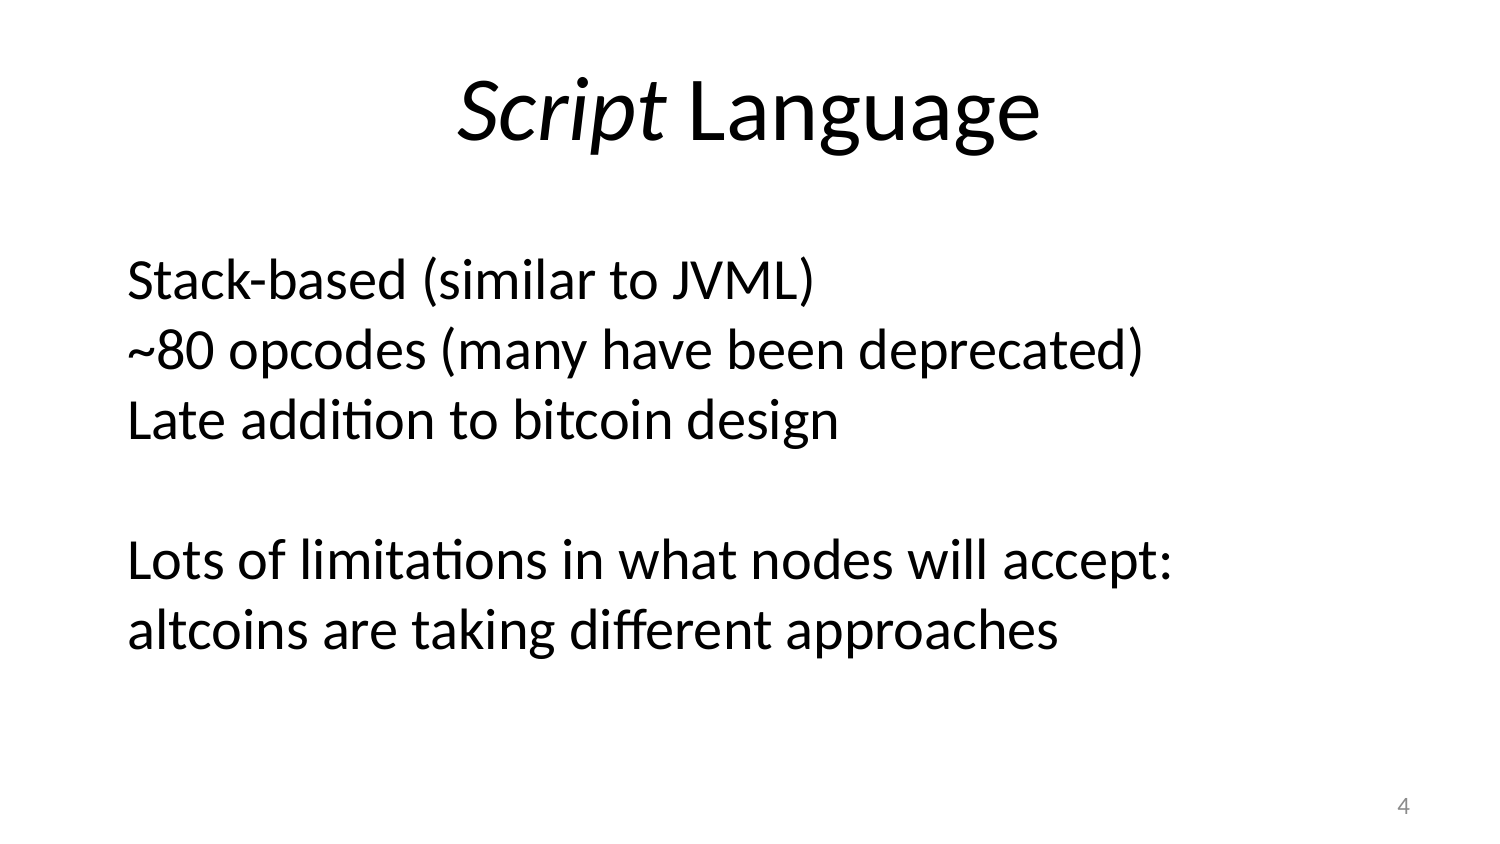

# Script Language
Stack-based (similar to JVML)
~80 opcodes (many have been deprecated)
Late addition to bitcoin design

Lots of limitations in what nodes will accept: altcoins are taking different approaches
4